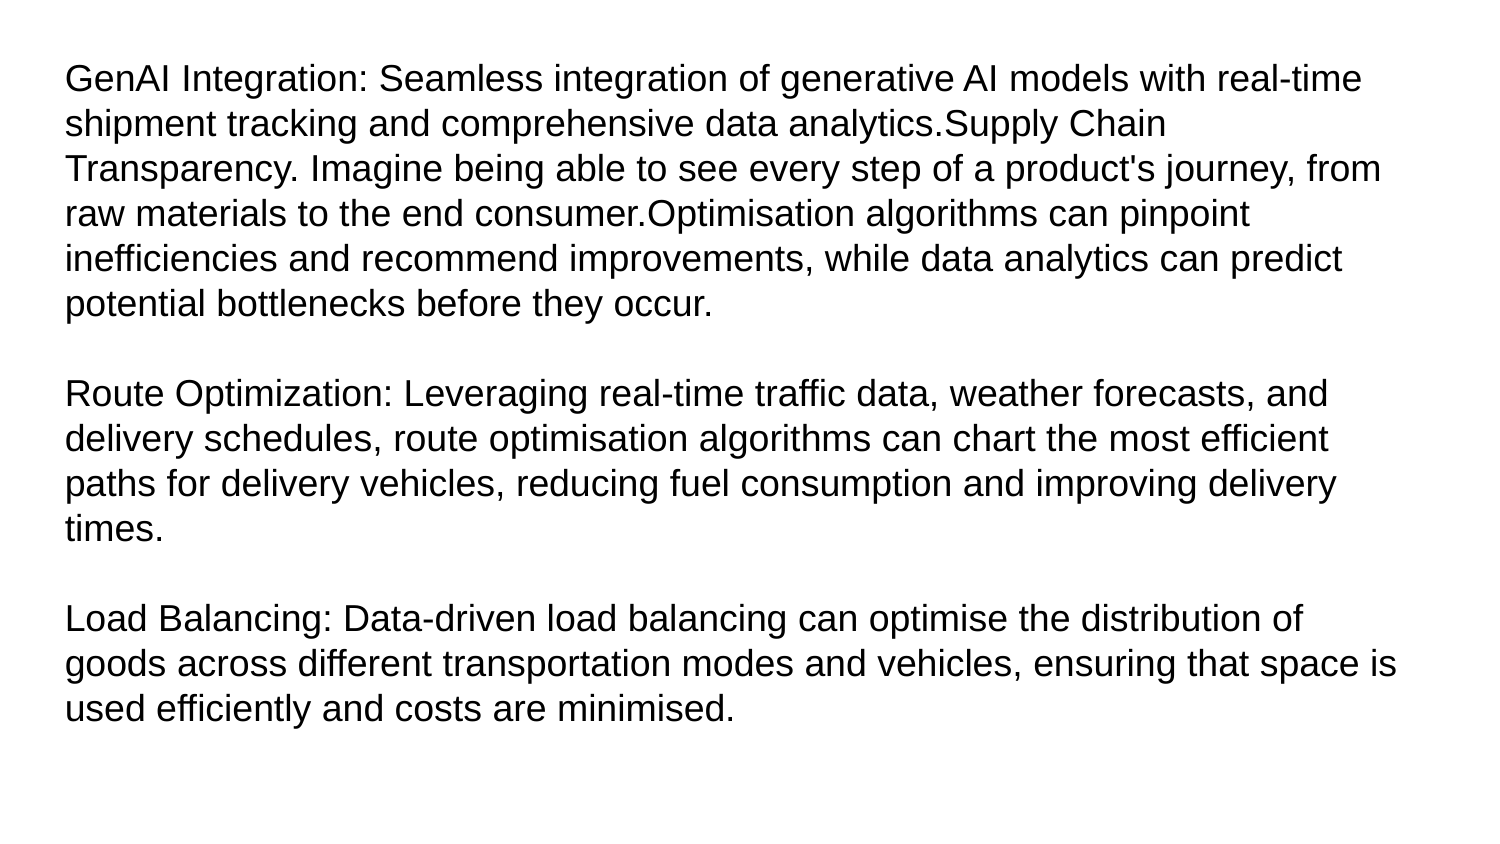

GenAI Integration: Seamless integration of generative AI models with real-time shipment tracking and comprehensive data analytics.Supply Chain Transparency. Imagine being able to see every step of a product's journey, from raw materials to the end consumer.Optimisation algorithms can pinpoint inefficiencies and recommend improvements, while data analytics can predict potential bottlenecks before they occur.

Route Optimization: Leveraging real-time traffic data, weather forecasts, and delivery schedules, route optimisation algorithms can chart the most efficient paths for delivery vehicles, reducing fuel consumption and improving delivery times.

Load Balancing: Data-driven load balancing can optimise the distribution of goods across different transportation modes and vehicles, ensuring that space is used efficiently and costs are minimised.